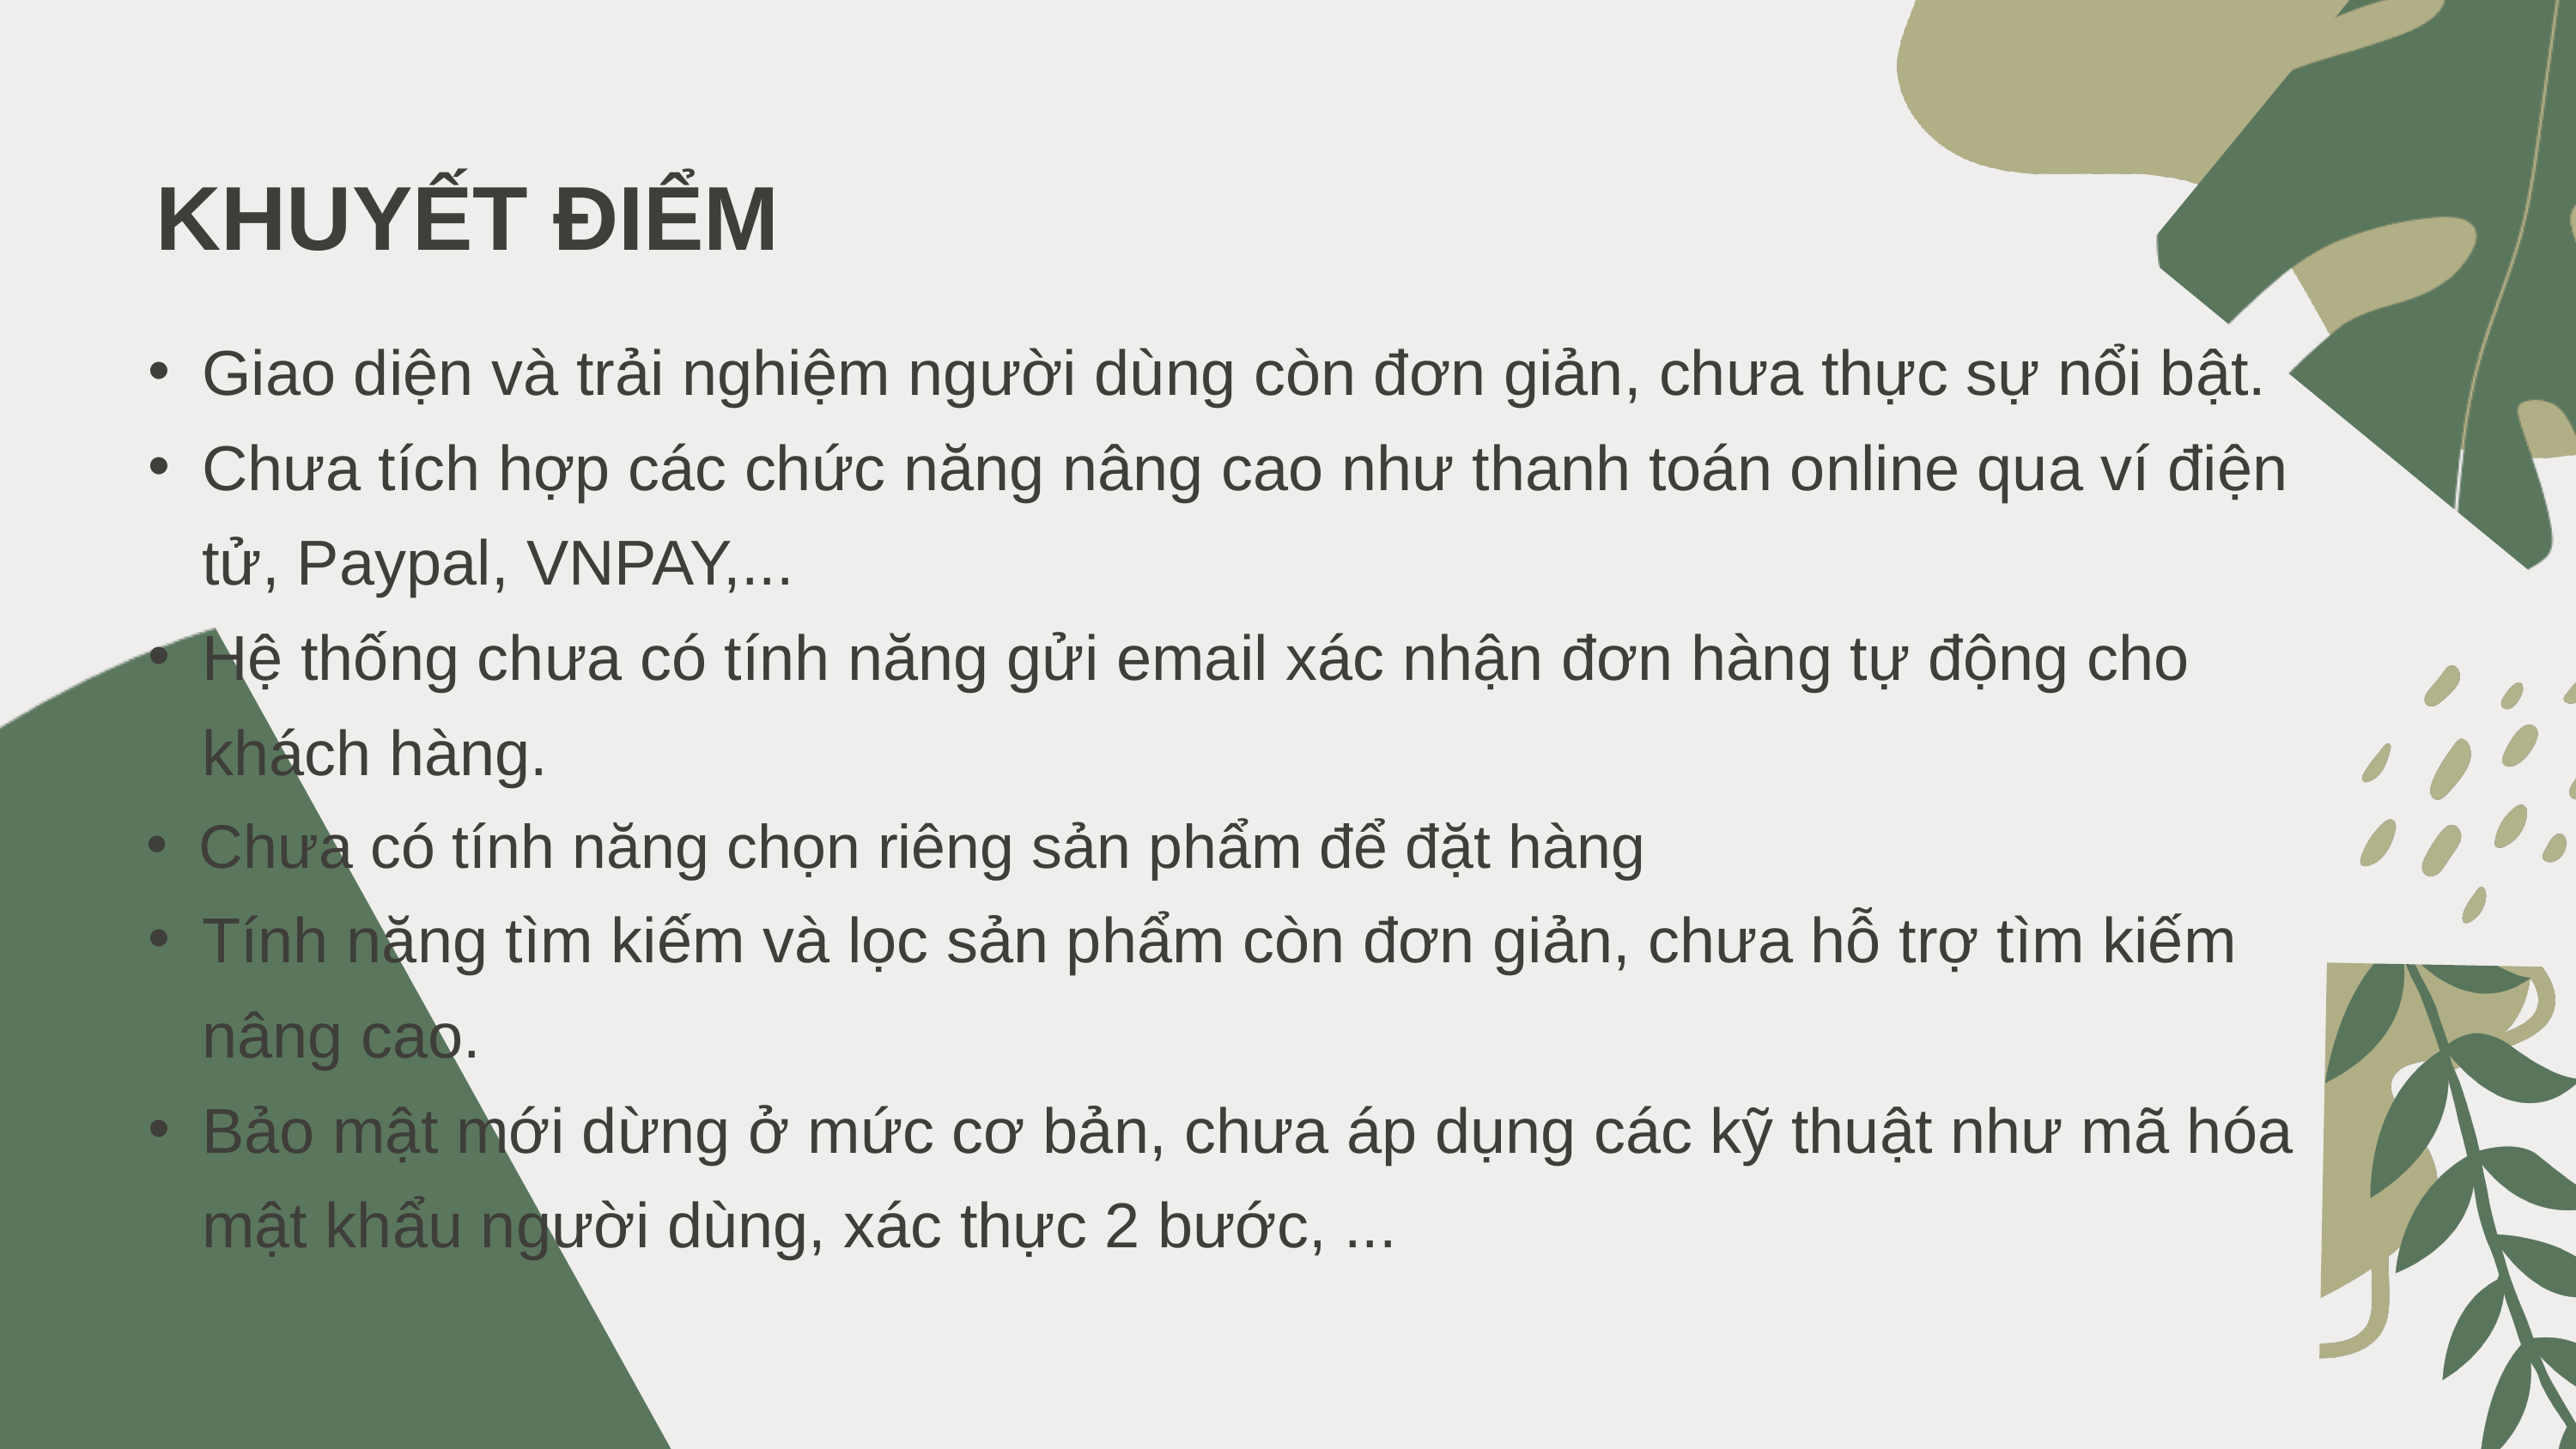

KHUYẾT ĐIỂM
Giao diện và trải nghiệm người dùng còn đơn giản, chưa thực sự nổi bật.
Chưa tích hợp các chức năng nâng cao như thanh toán online qua ví điện tử, Paypal, VNPAY,...
Hệ thống chưa có tính năng gửi email xác nhận đơn hàng tự động cho khách hàng.
Chưa có tính năng chọn riêng sản phẩm để đặt hàng
Tính năng tìm kiếm và lọc sản phẩm còn đơn giản, chưa hỗ trợ tìm kiếm nâng cao.
Bảo mật mới dừng ở mức cơ bản, chưa áp dụng các kỹ thuật như mã hóa mật khẩu người dùng, xác thực 2 bước, ...